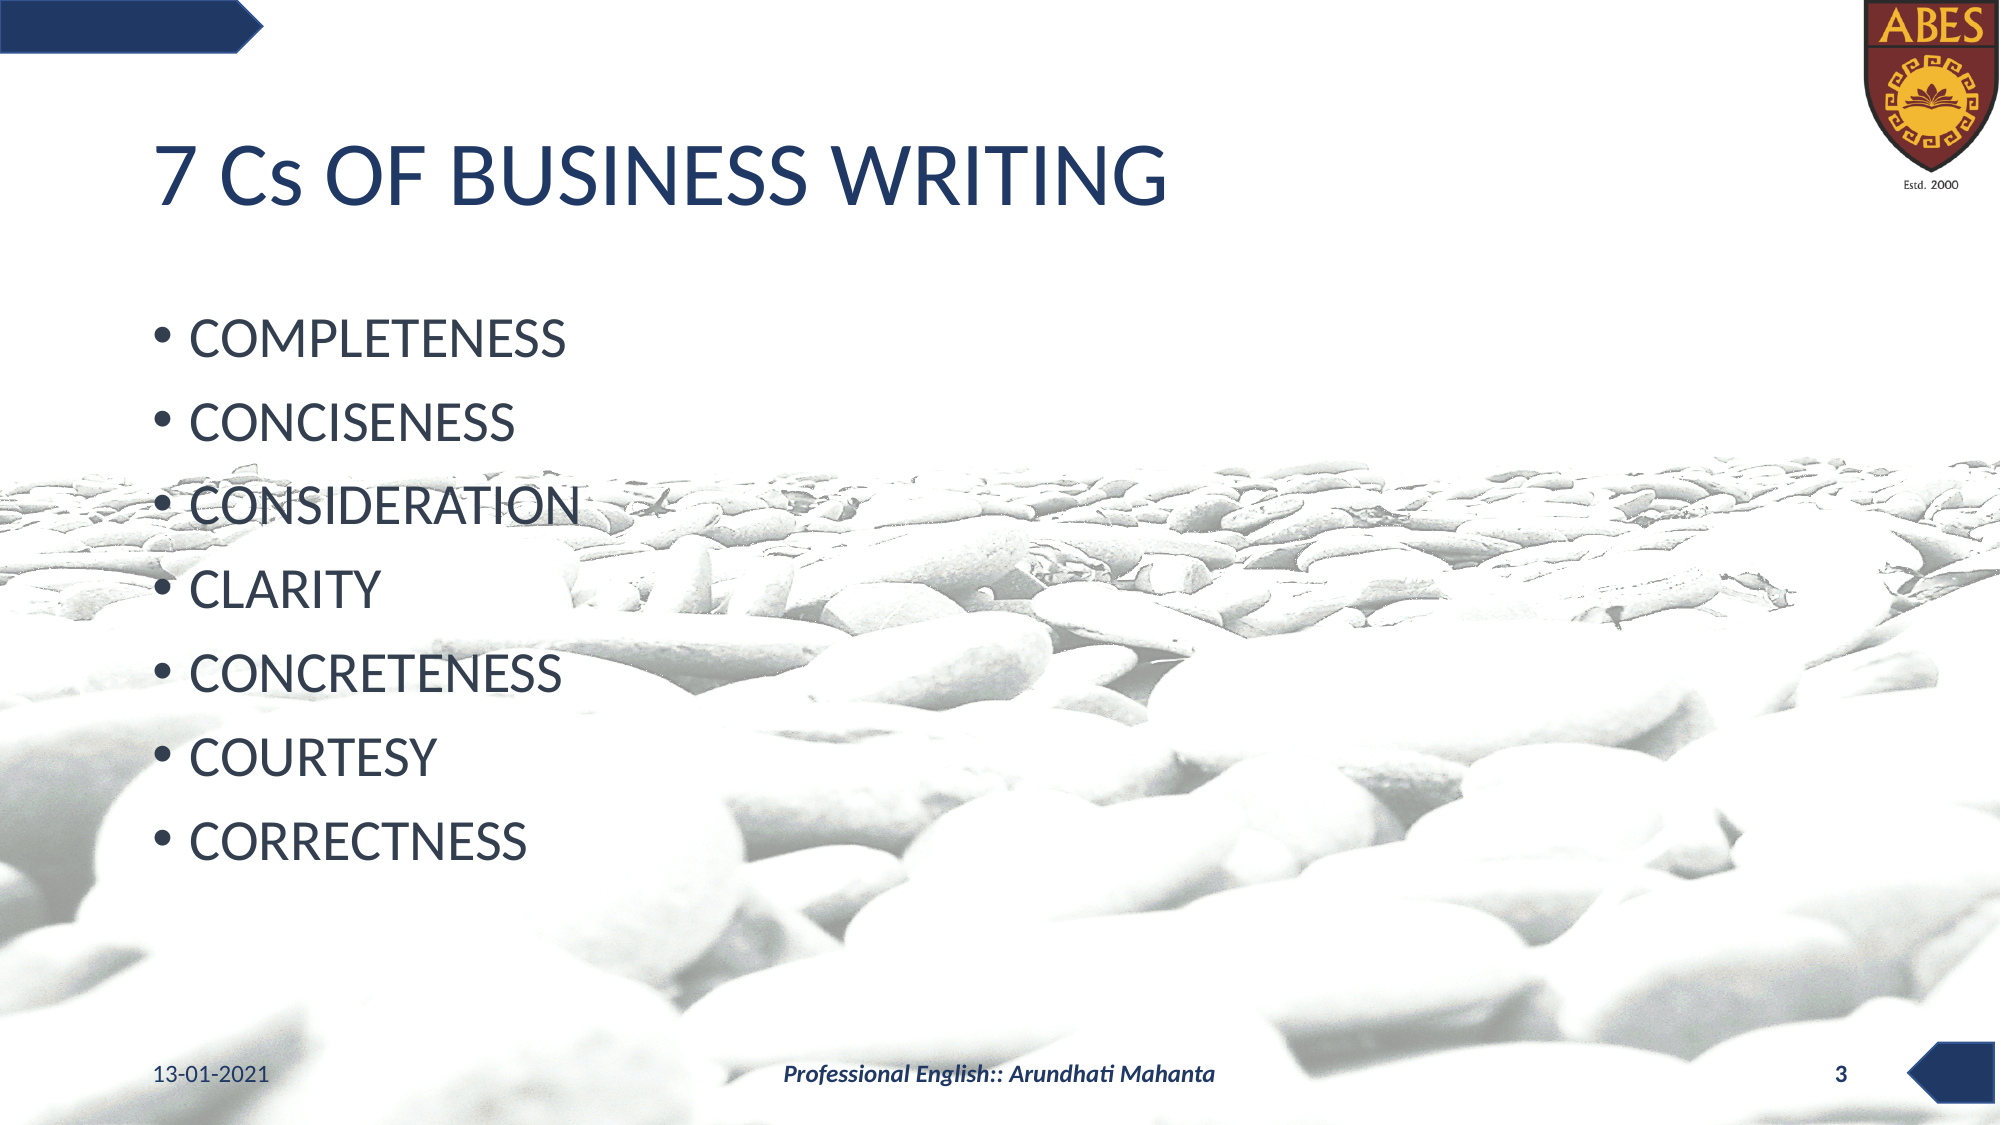

# 7 Cs OF BUSINESS WRITING
COMPLETENESS
CONCISENESS
CONSIDERATION
CLARITY
CONCRETENESS
COURTESY
CORRECTNESS
13-01-2021
Professional English:: Arundhati Mahanta
3